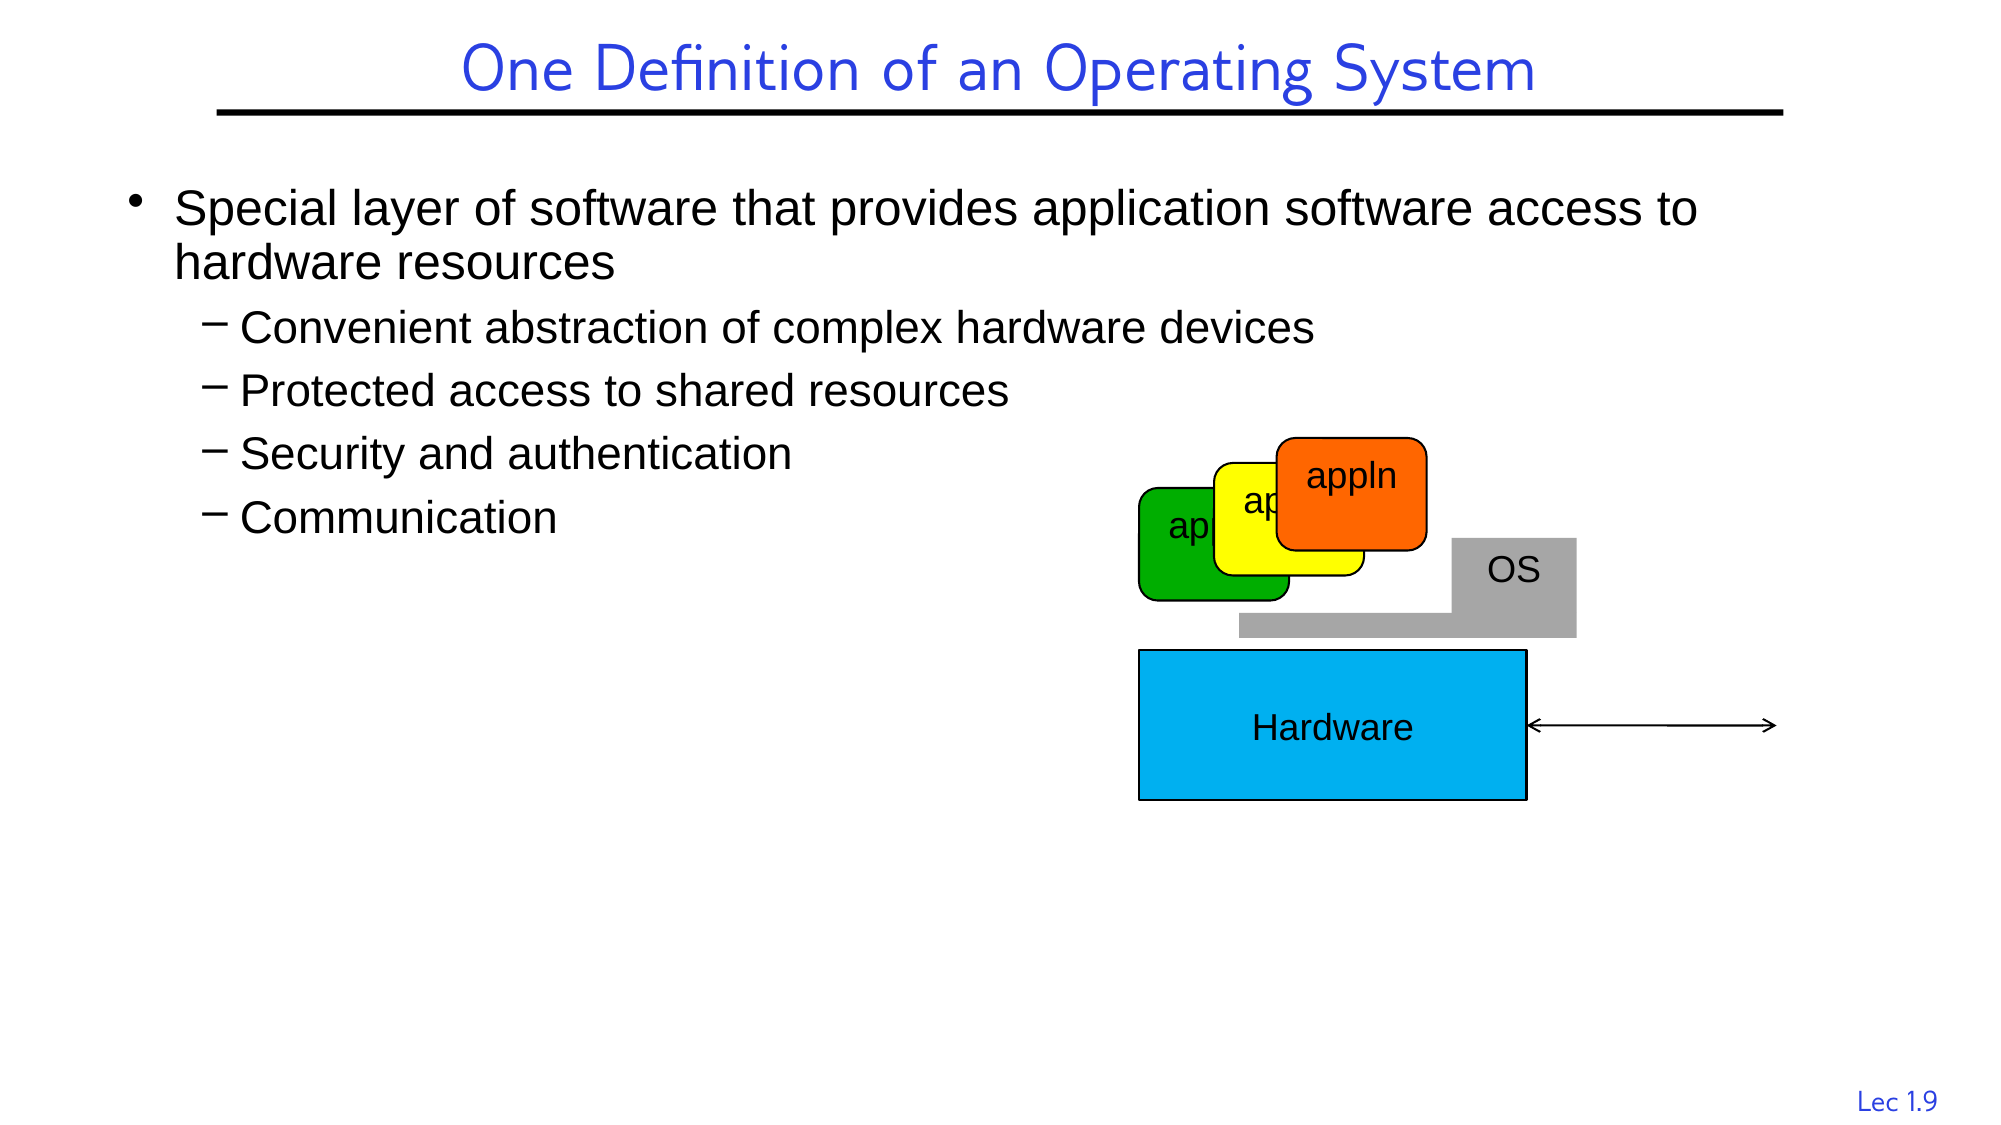

# One Definition of an Operating System
Special layer of software that provides application software access to hardware resources
Convenient abstraction of complex hardware devices
Protected access to shared resources
Security and authentication
Communication
appln
appln
appln
OS

Hardware